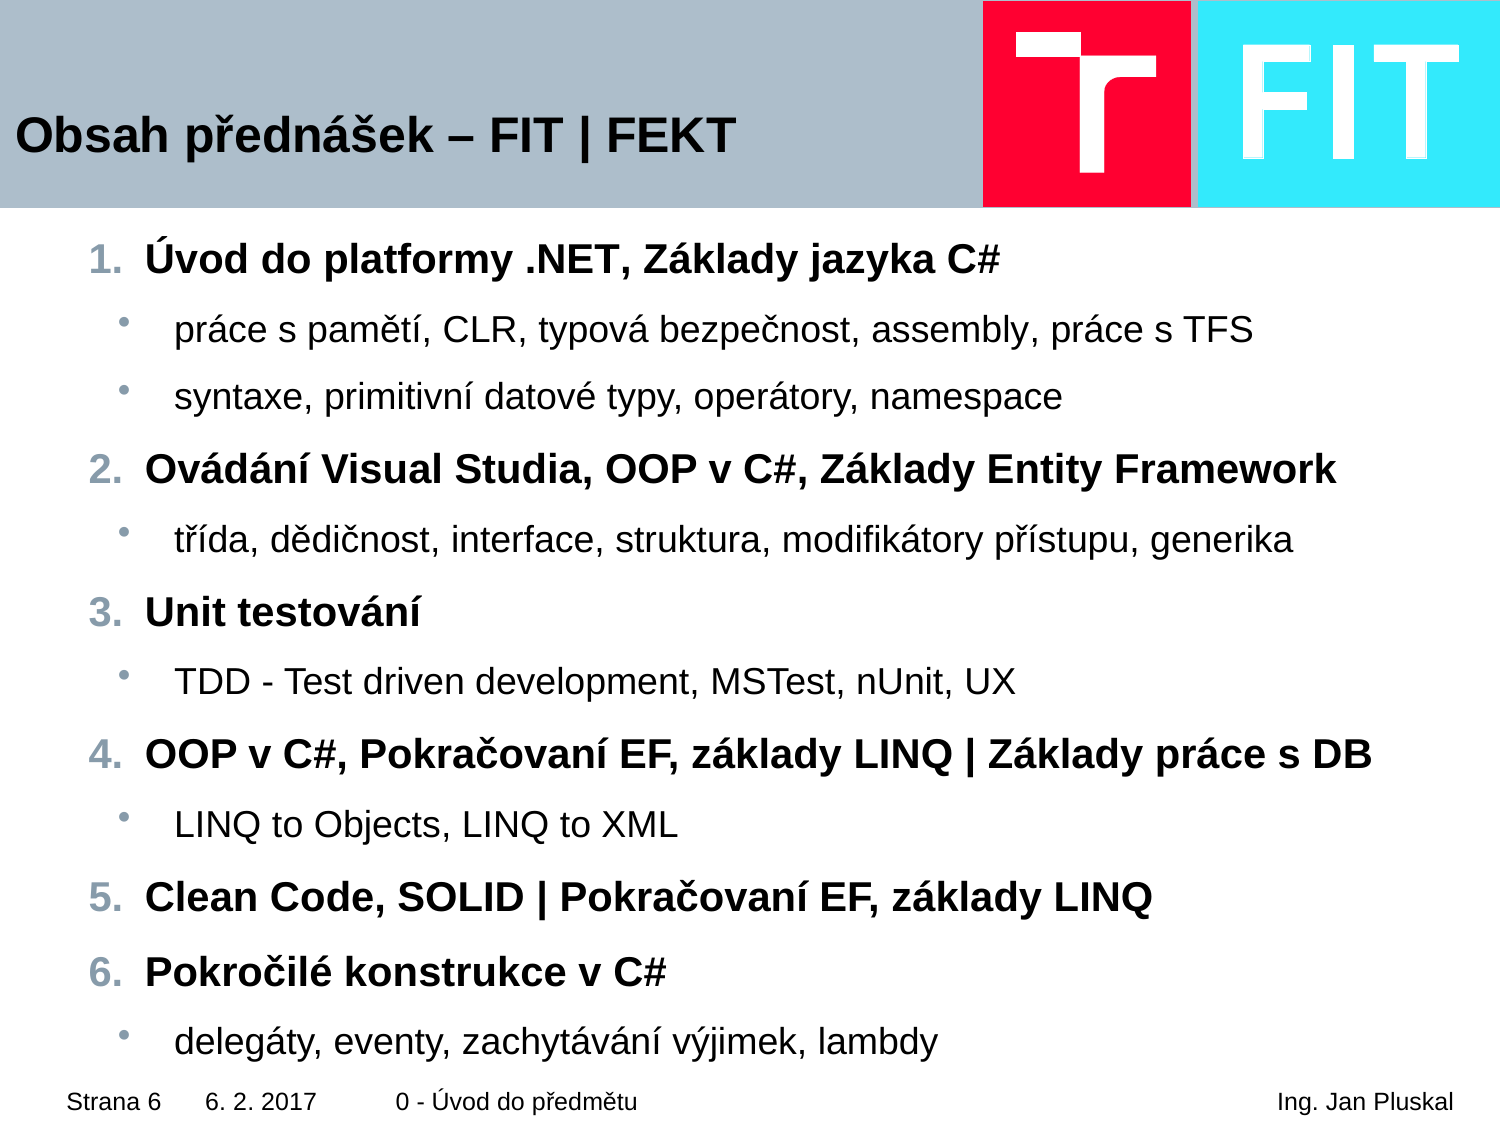

# Obsah přednášek – FIT | FEKT
Úvod do platformy .NET, Základy jazyka C#
práce s pamětí, CLR, typová bezpečnost, assembly, práce s TFS
syntaxe, primitivní datové typy, operátory, namespace
Ovádání Visual Studia, OOP v C#, Základy Entity Framework
třída, dědičnost, interface, struktura, modifikátory přístupu, generika
Unit testování
TDD - Test driven development, MSTest, nUnit, UX
OOP v C#, Pokračovaní EF, základy LINQ | Základy práce s DB
LINQ to Objects, LINQ to XML
Clean Code, SOLID | Pokračovaní EF, základy LINQ
Pokročilé konstrukce v C#
delegáty, eventy, zachytávání výjimek, lambdy